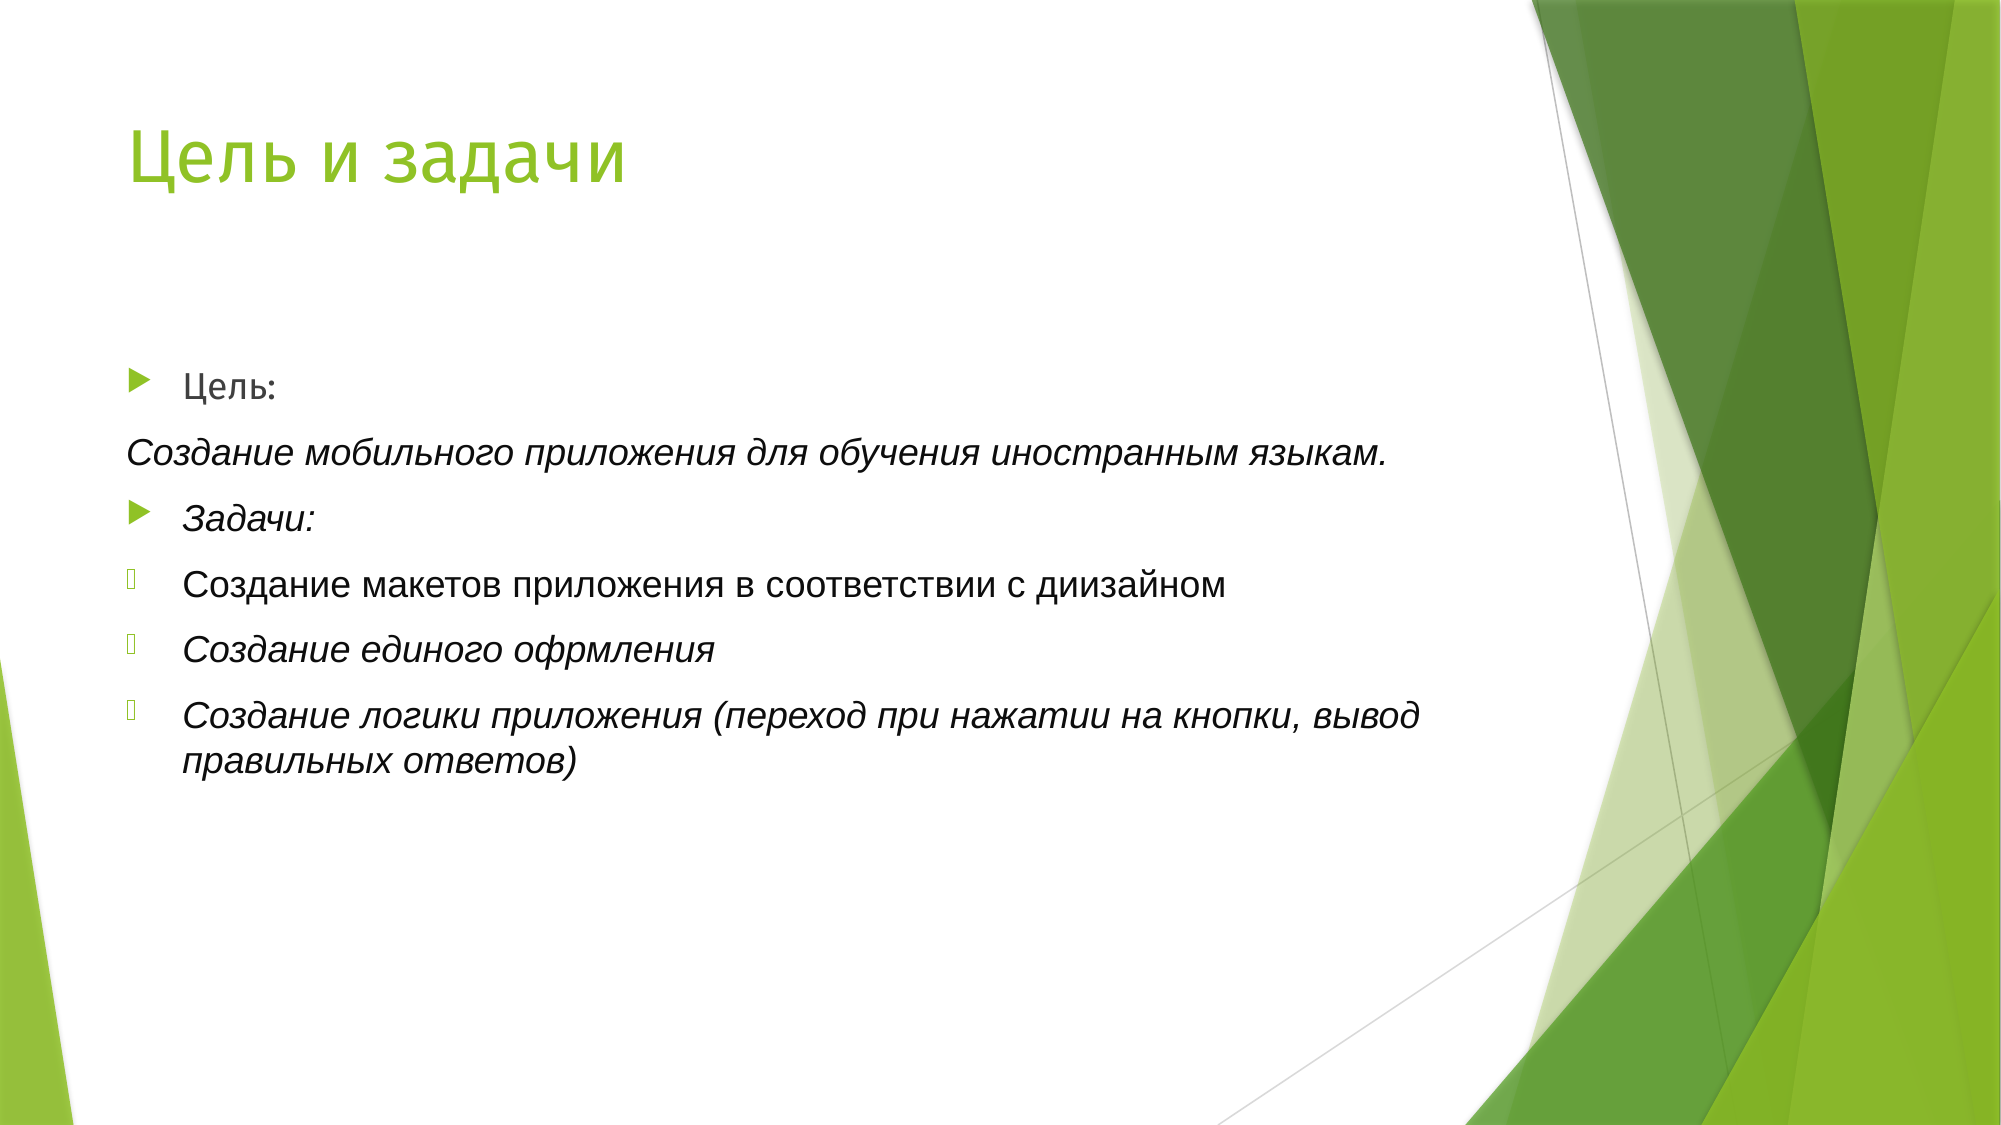

# Цель и задачи
Цель:
Создание мобильного приложения для обучения иностранным языкам.
Задачи:
Создание макетов приложения в соответствии с диизайном
Создание единого офрмления
Создание логики приложения (переход при нажатии на кнопки, вывод правильных ответов)